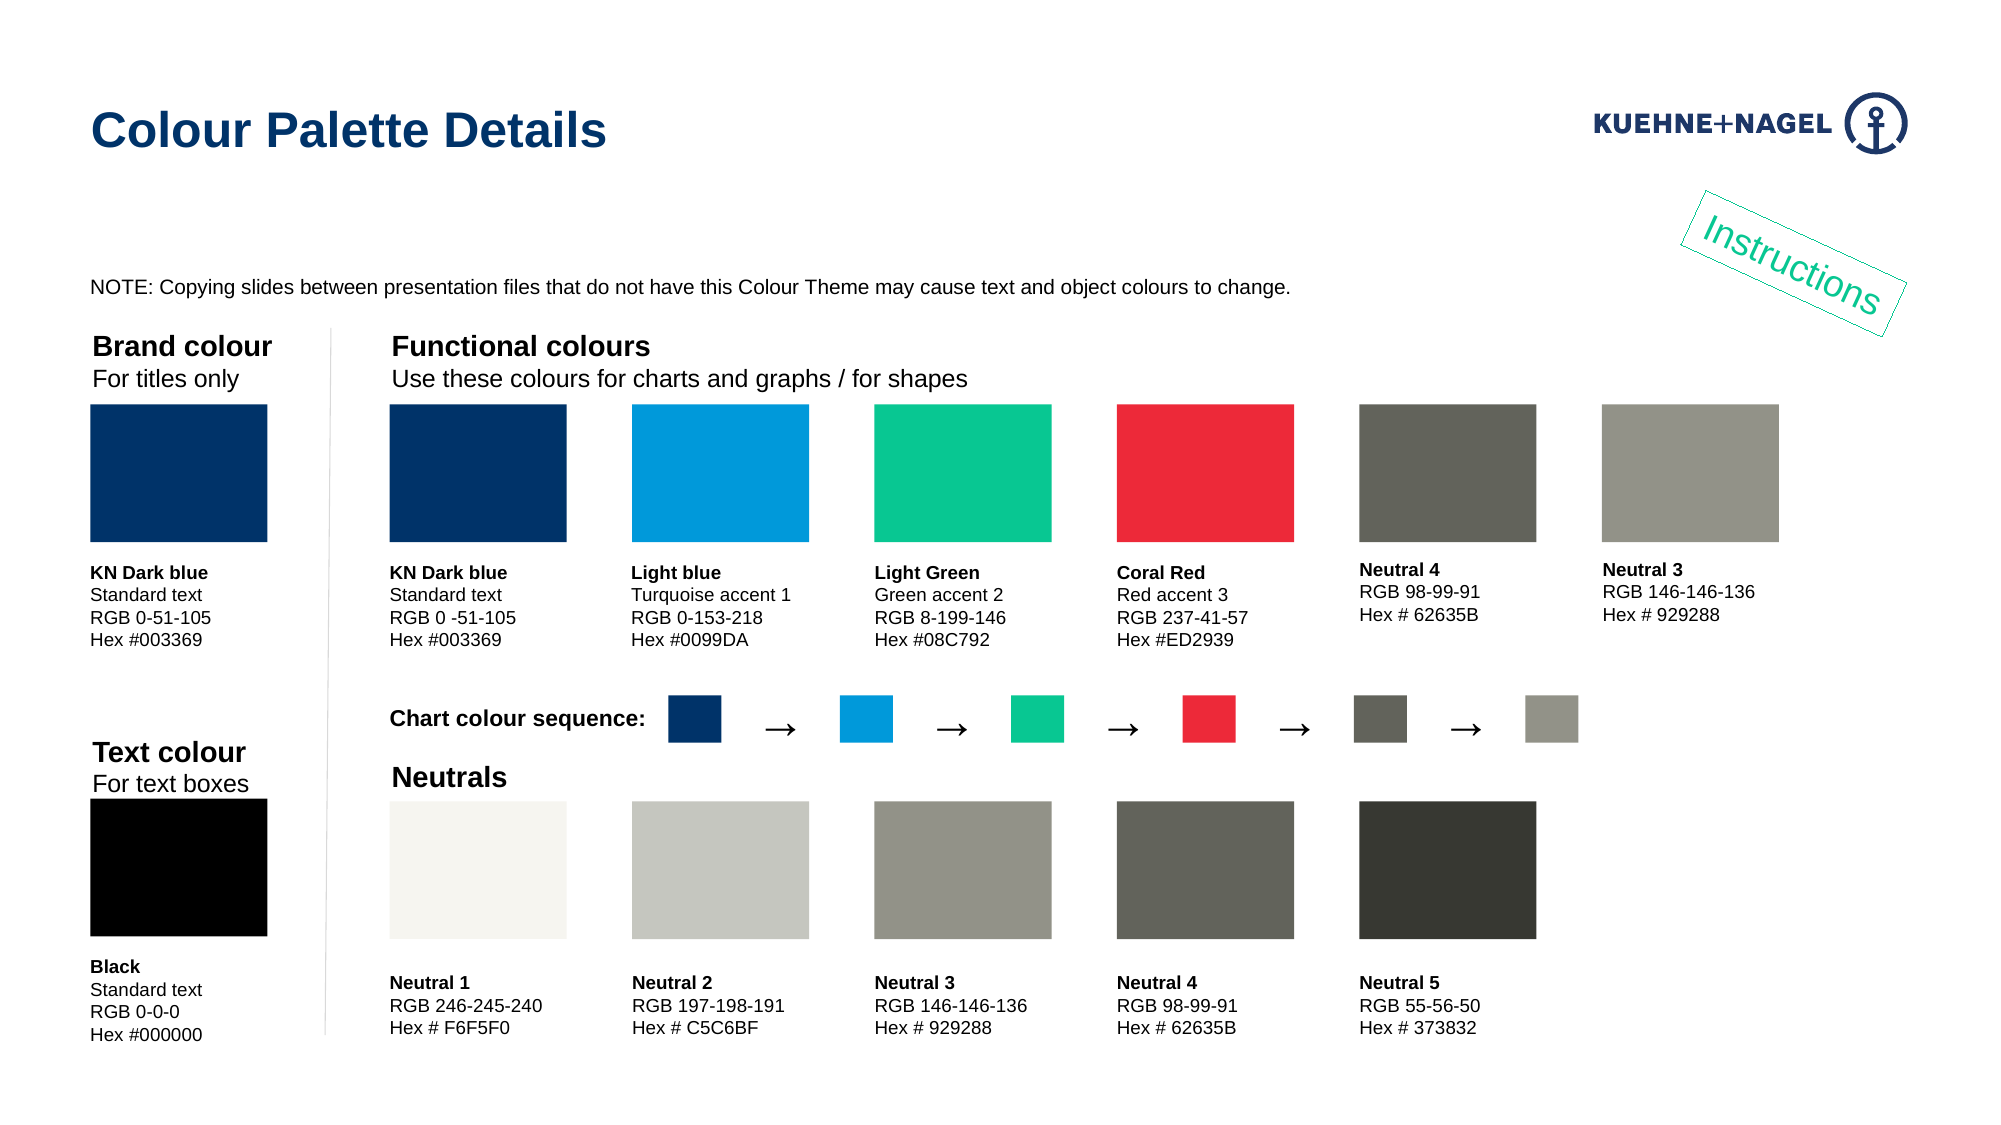

Colour Palette Details
NOTE: Copying slides between presentation files that do not have this Colour Theme may cause text and object colours to change.
Brand colour
For titles only
Functional colours
Use these colours for charts and graphs / for shapes

Neutral 4
RGB 98-99-91
Hex # 62635B
Neutral 3
RGB 146-146-136
Hex # 929288
KN Dark blue
Standard text
RGB 0-51-105
Hex #003369
KN Dark blue
Standard text
RGB 0 -51-105
Hex #003369
Light blue
Turquoise accent 1
RGB 0-153-218
Hex #0099DA
Light Green
Green accent 2
RGB 8-199-146
Hex #08C792
Coral Red
Red accent 3
RGB 237-41-57
Hex #ED2939
→
→
→
→
→

Chart colour sequence:
Text colour
For text boxes
Neutrals

Black
Standard text
RGB 0-0-0
Hex #000000
Neutral 1
RGB 246-245-240
Hex # F6F5F0
Neutral 2
RGB 197-198-191
Hex # C5C6BF
Neutral 3
RGB 146-146-136
Hex # 929288
Neutral 4
RGB 98-99-91
Hex # 62635B
Neutral 5
RGB 55-56-50
Hex # 373832